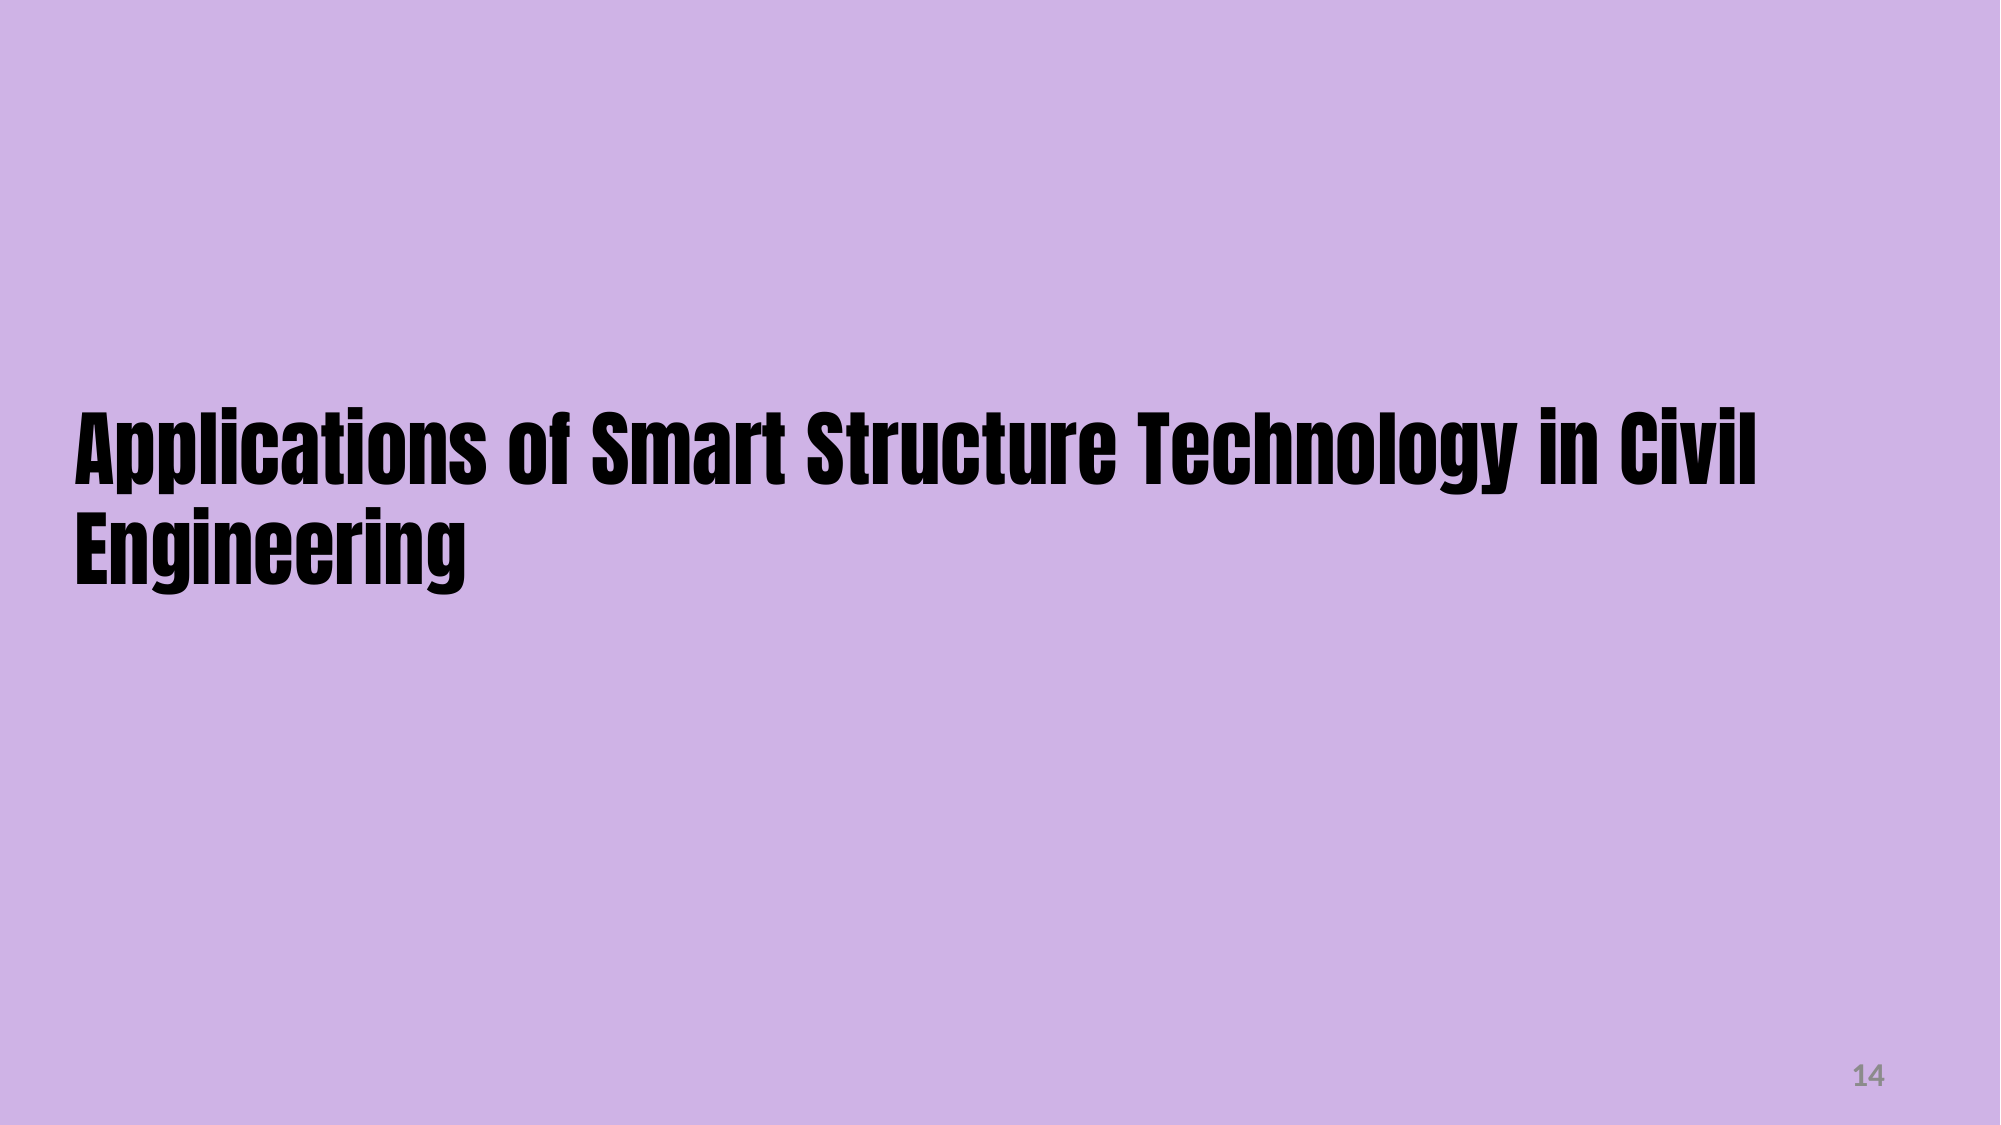

# Applications of Smart Structure Technology in Civil Engineering